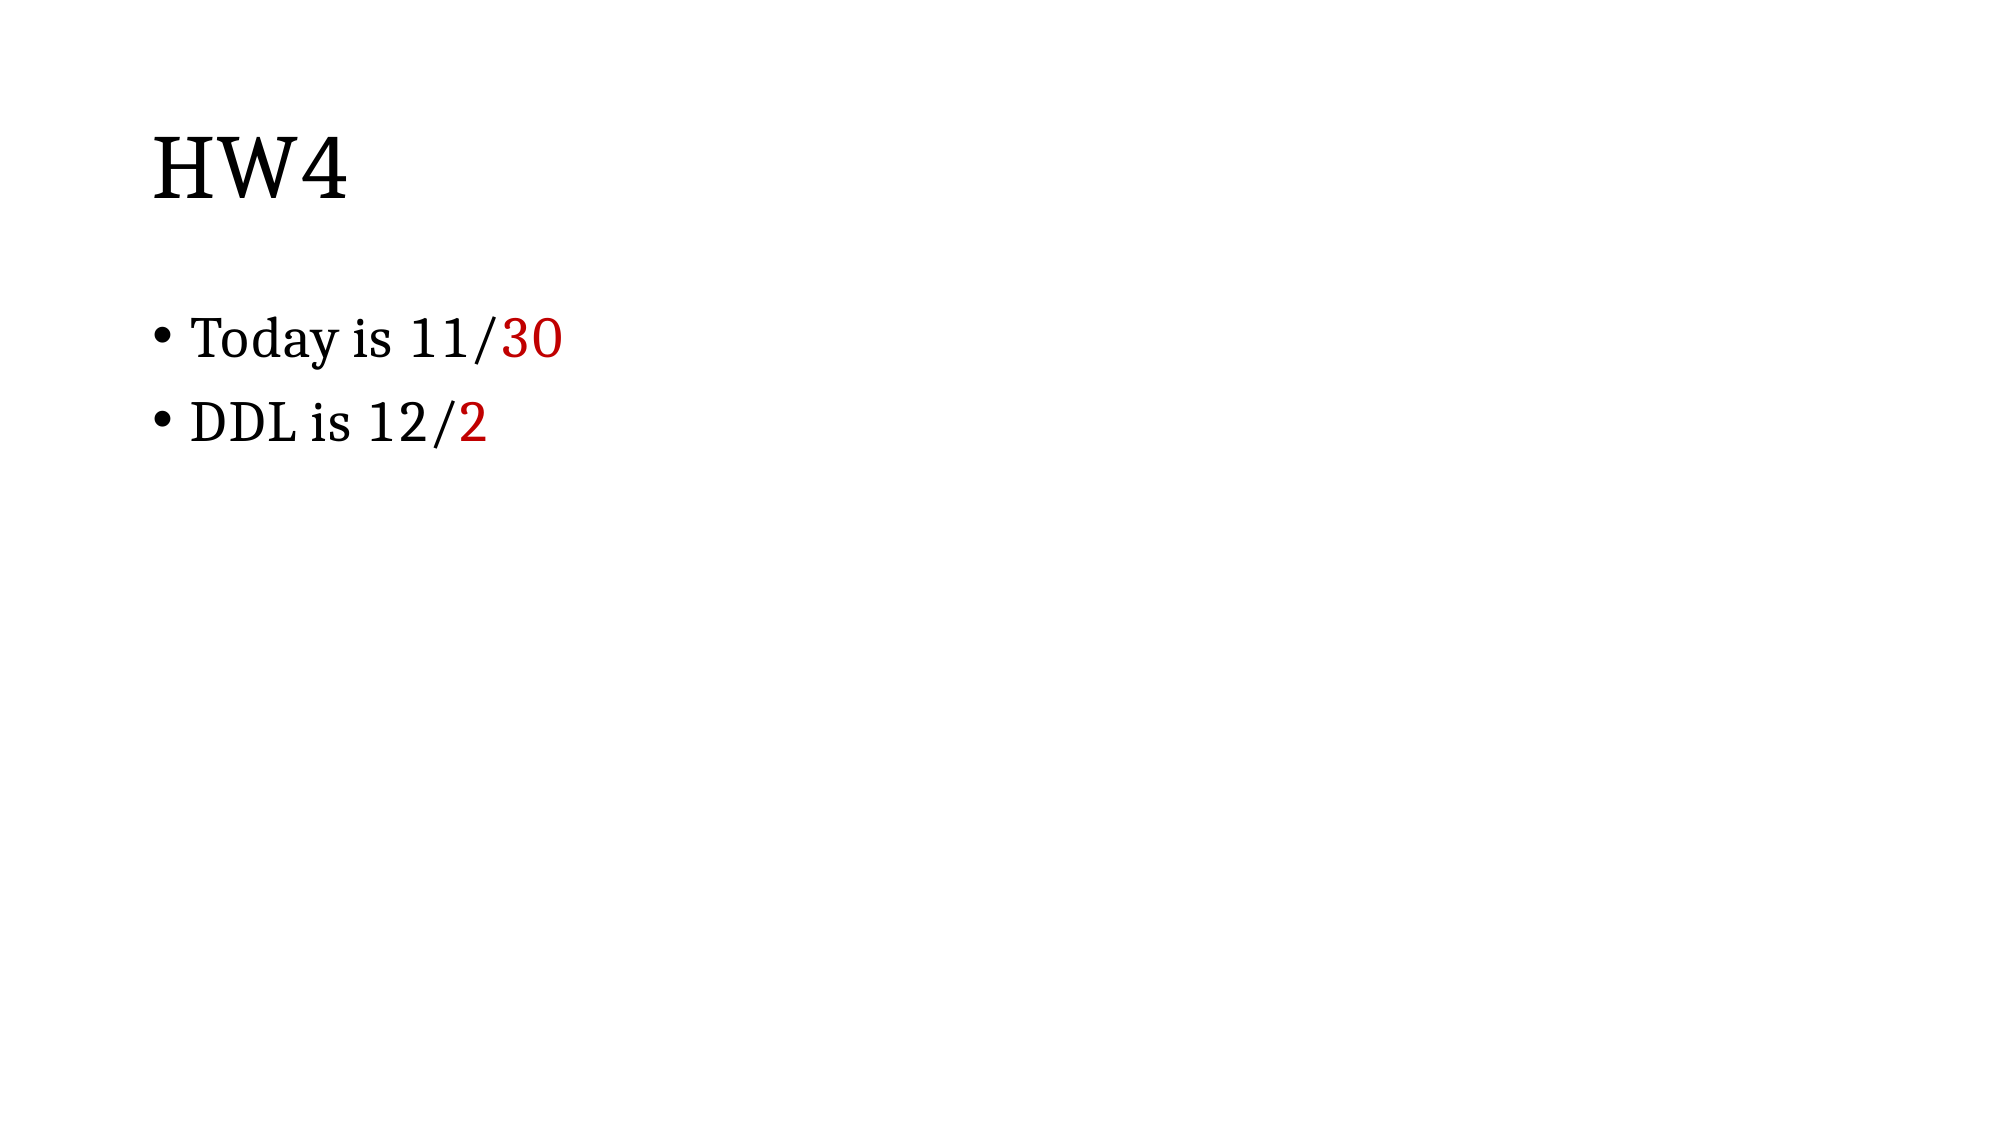

# HW4
Today is 11/30
DDL is 12/2